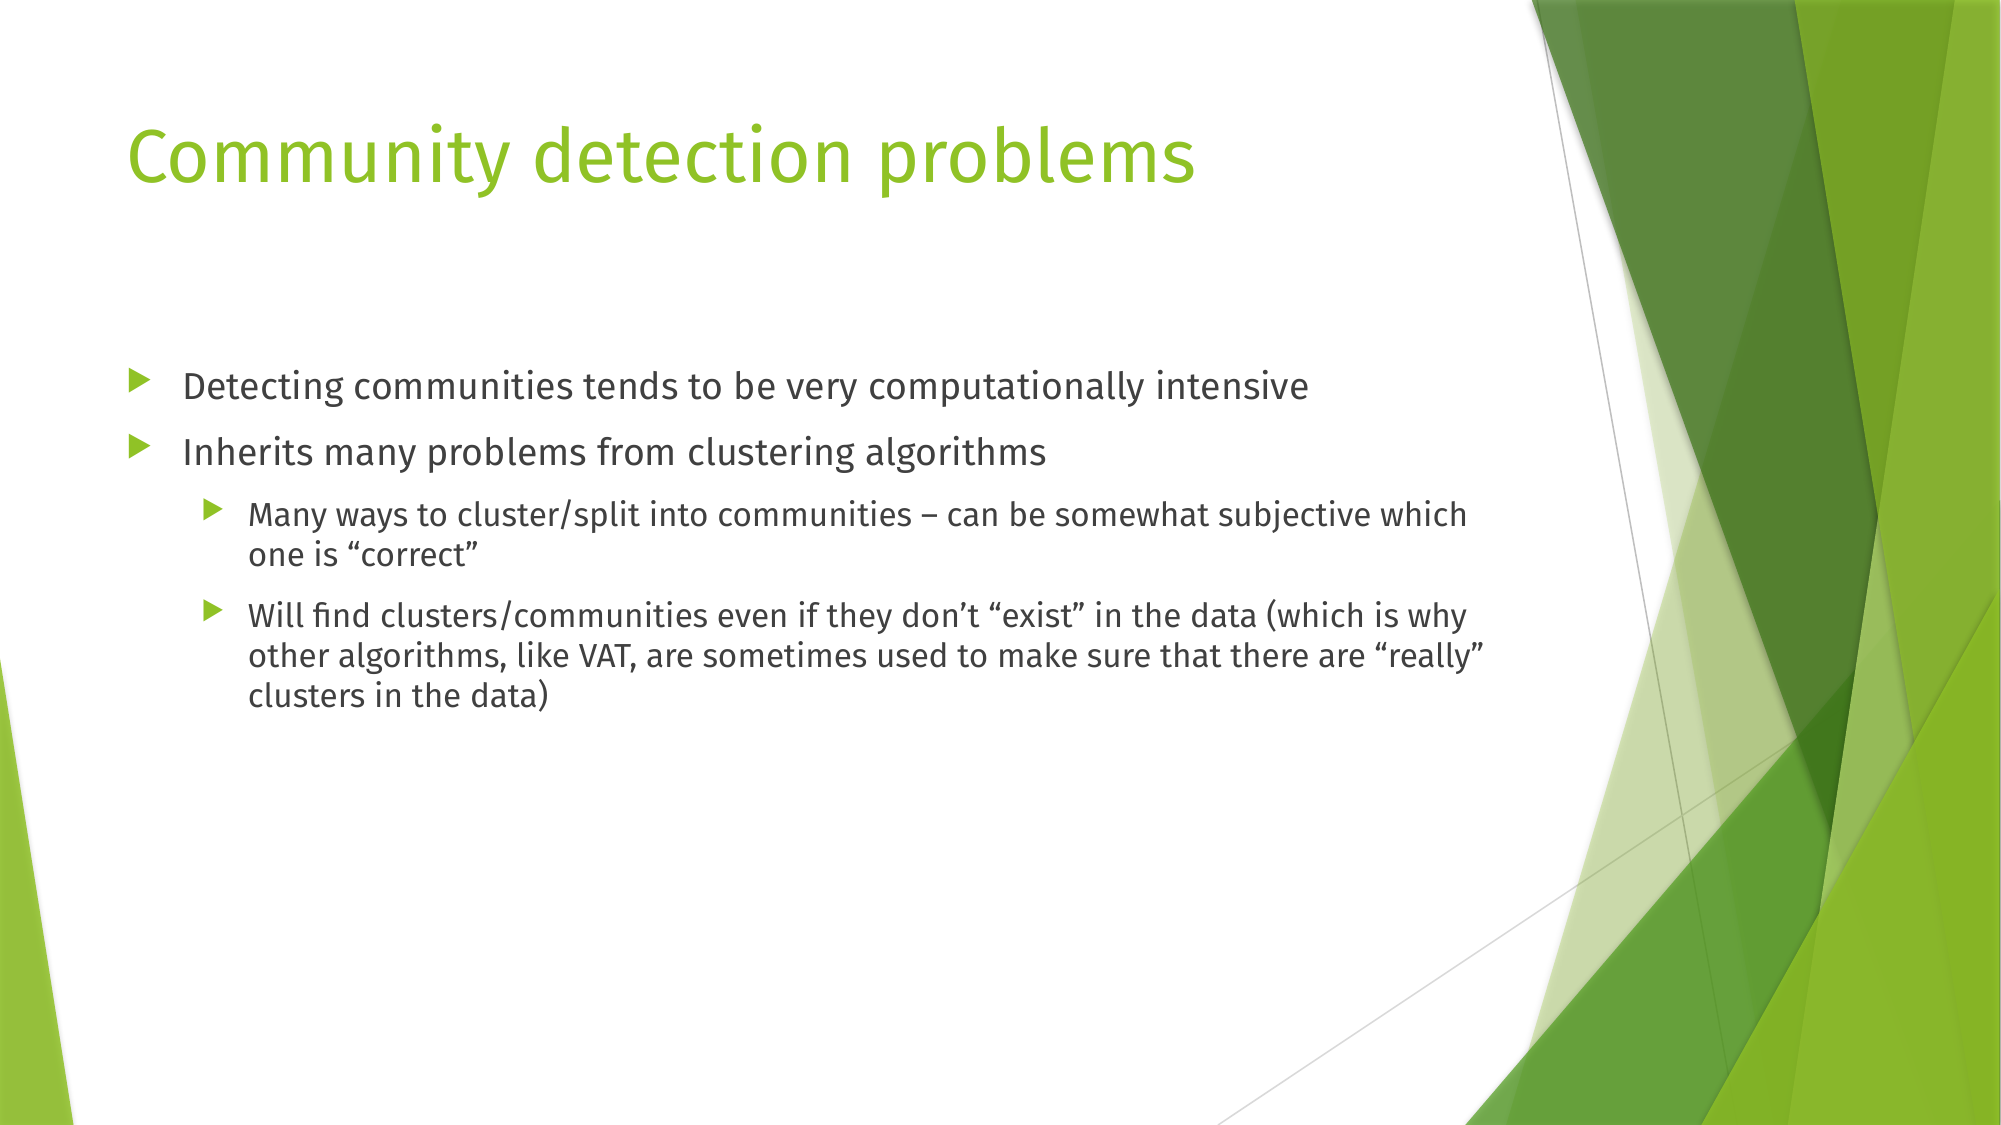

# Community detection problems
Detecting communities tends to be very computationally intensive
Inherits many problems from clustering algorithms
Many ways to cluster/split into communities – can be somewhat subjective which one is “correct”
Will find clusters/communities even if they don’t “exist” in the data (which is why other algorithms, like VAT, are sometimes used to make sure that there are “really” clusters in the data)